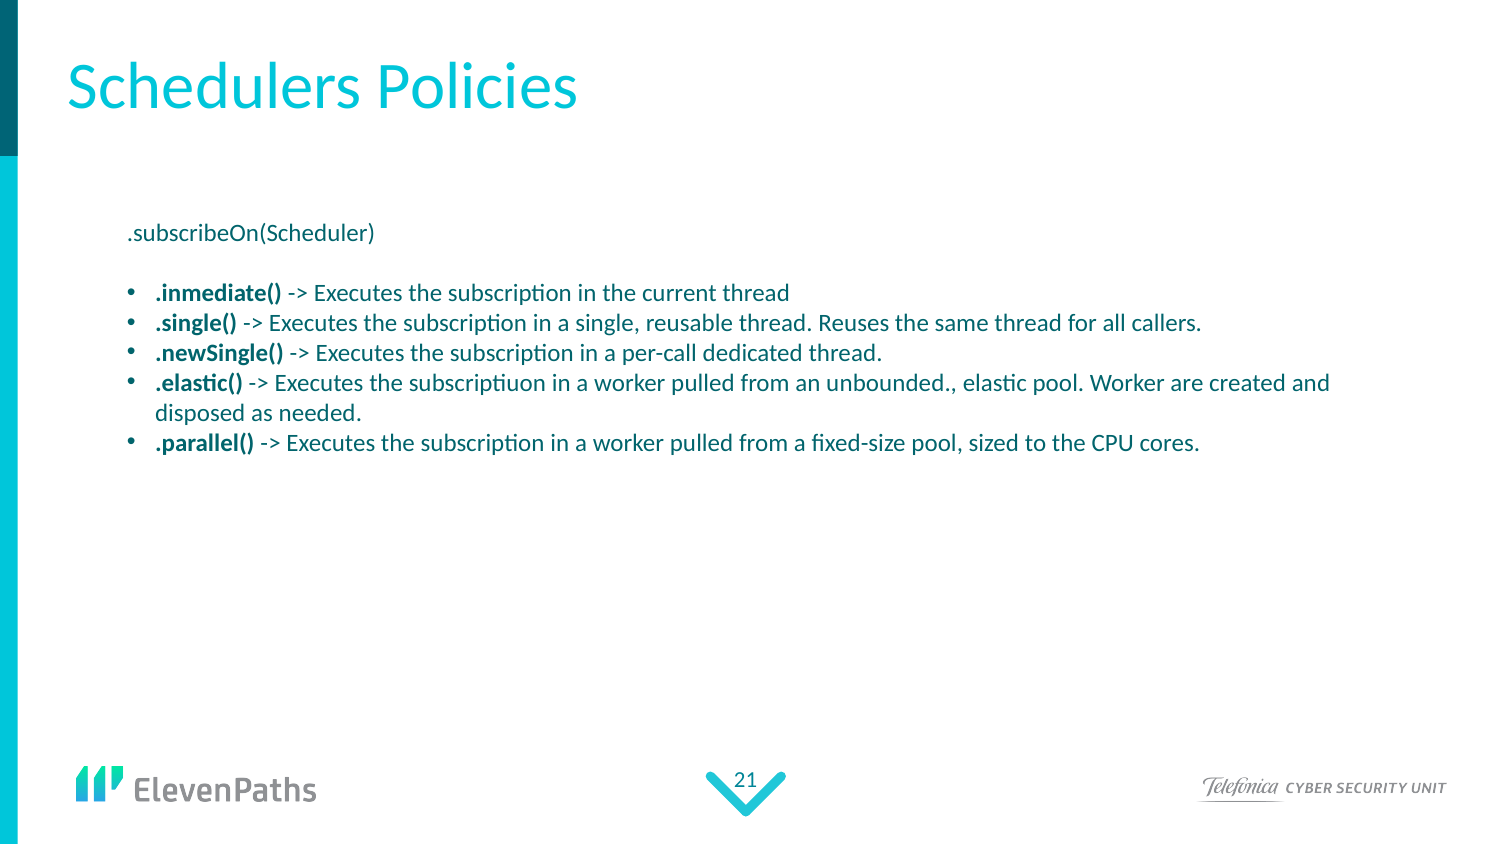

# Schedulers Policies
.subscribeOn(Scheduler)

.inmediate() -> Executes the subscription in the current thread
.single() -> Executes the subscription in a single, reusable thread. Reuses the same thread for all callers.
.newSingle() -> Executes the subscription in a per-call dedicated thread.
.elastic() -> Executes the subscriptiuon in a worker pulled from an unbounded., elastic pool. Worker are created and disposed as needed.
.parallel() -> Executes the subscription in a worker pulled from a fixed-size pool, sized to the CPU cores.